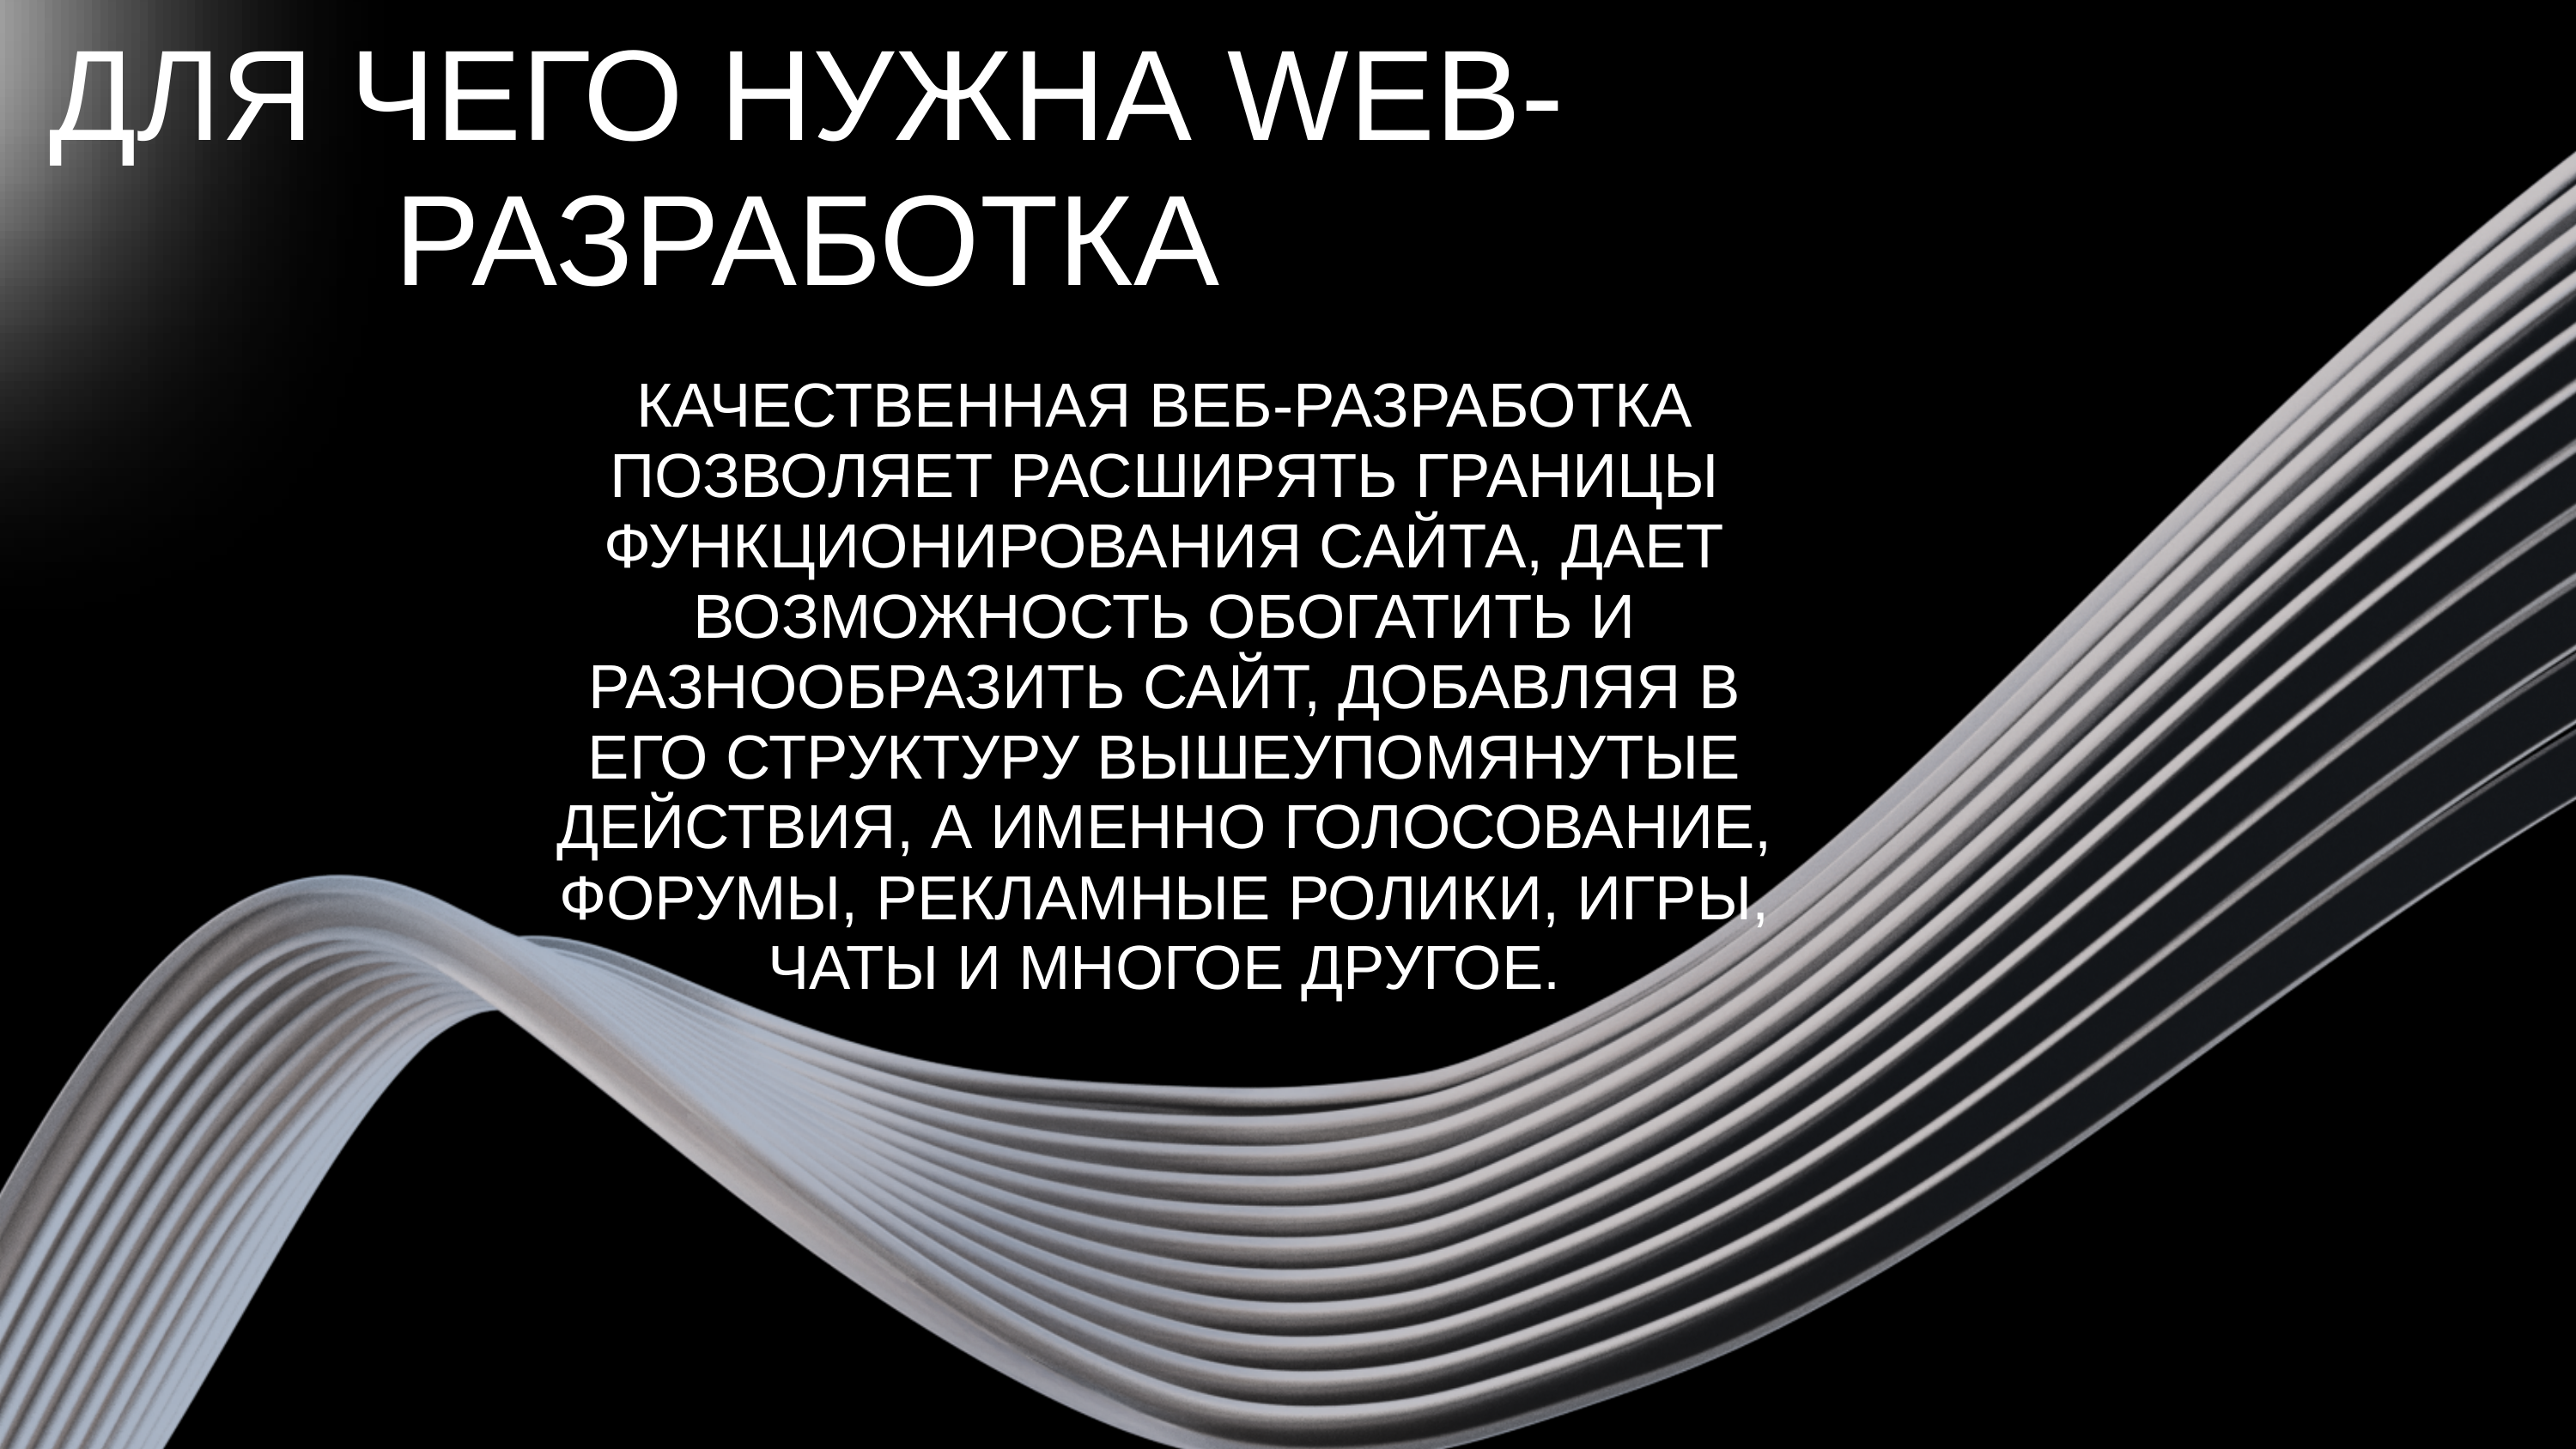

ДЛЯ ЧЕГО НУЖНА WEB-РАЗРАБОТКА

КАЧЕСТВЕННАЯ ВЕБ-РАЗРАБОТКА ПОЗВОЛЯЕТ РАСШИРЯТЬ ГРАНИЦЫ ФУНКЦИОНИРОВАНИЯ САЙТА, ДАЕТ ВОЗМОЖНОСТЬ ОБОГАТИТЬ И РАЗНООБРАЗИТЬ САЙТ, ДОБАВЛЯЯ В ЕГО СТРУКТУРУ ВЫШЕУПОМЯНУТЫЕ ДЕЙСТВИЯ, А ИМЕННО ГОЛОСОВАНИЕ, ФОРУМЫ, РЕКЛАМНЫЕ РОЛИКИ, ИГРЫ, ЧАТЫ И МНОГОЕ ДРУГОЕ.